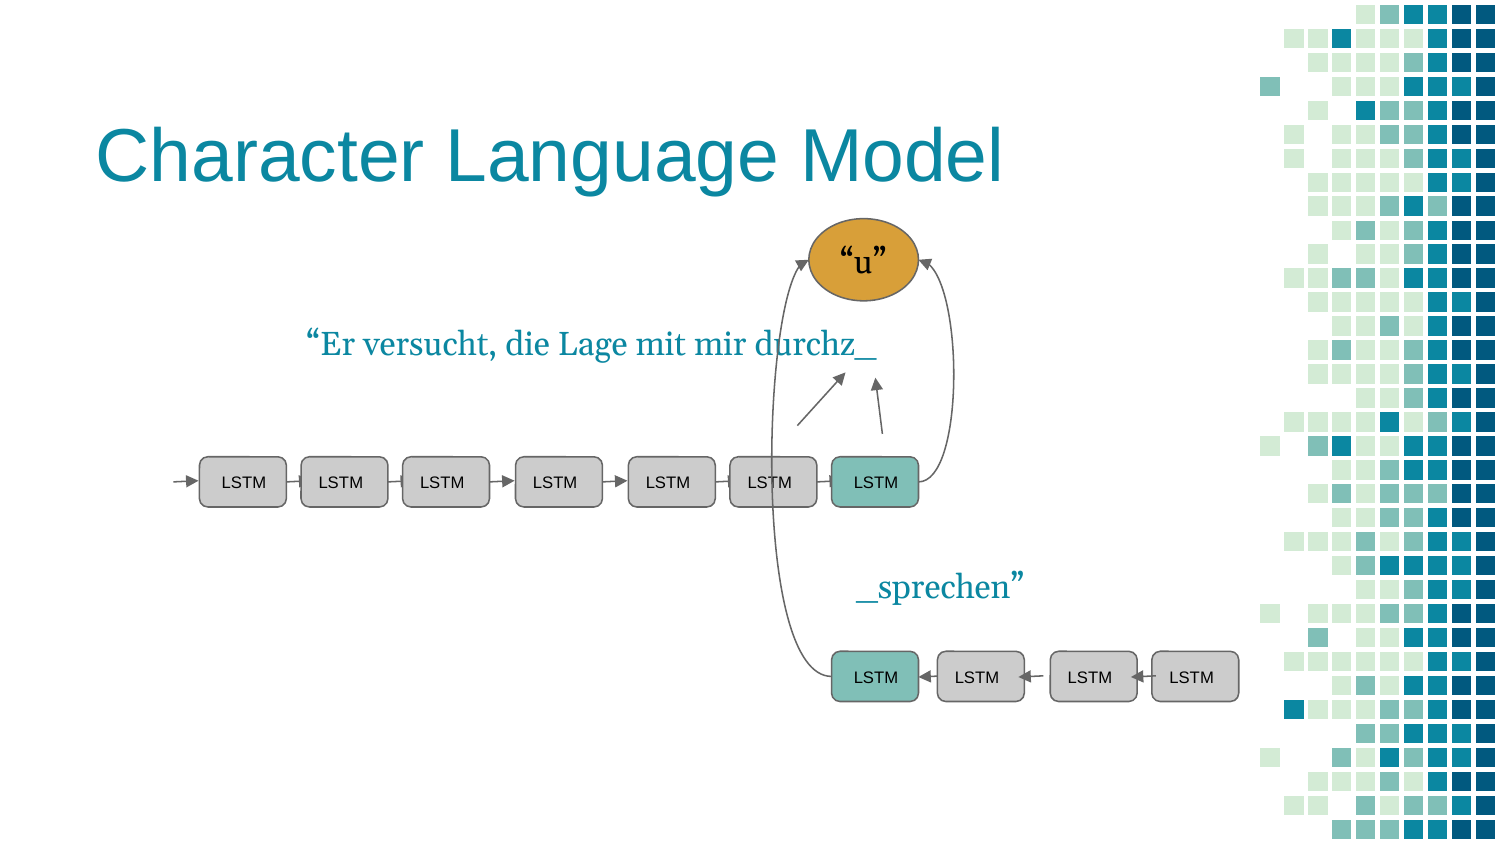

# Character Language Model
“u”
“Er versucht, die Lage mit mir durchz_

 LSTM
    LSTM

    LSTM

    LSTM

    LSTM

    LSTM

 LSTM
_sprechen”
 LSTM
    LSTM

    LSTM

    LSTM